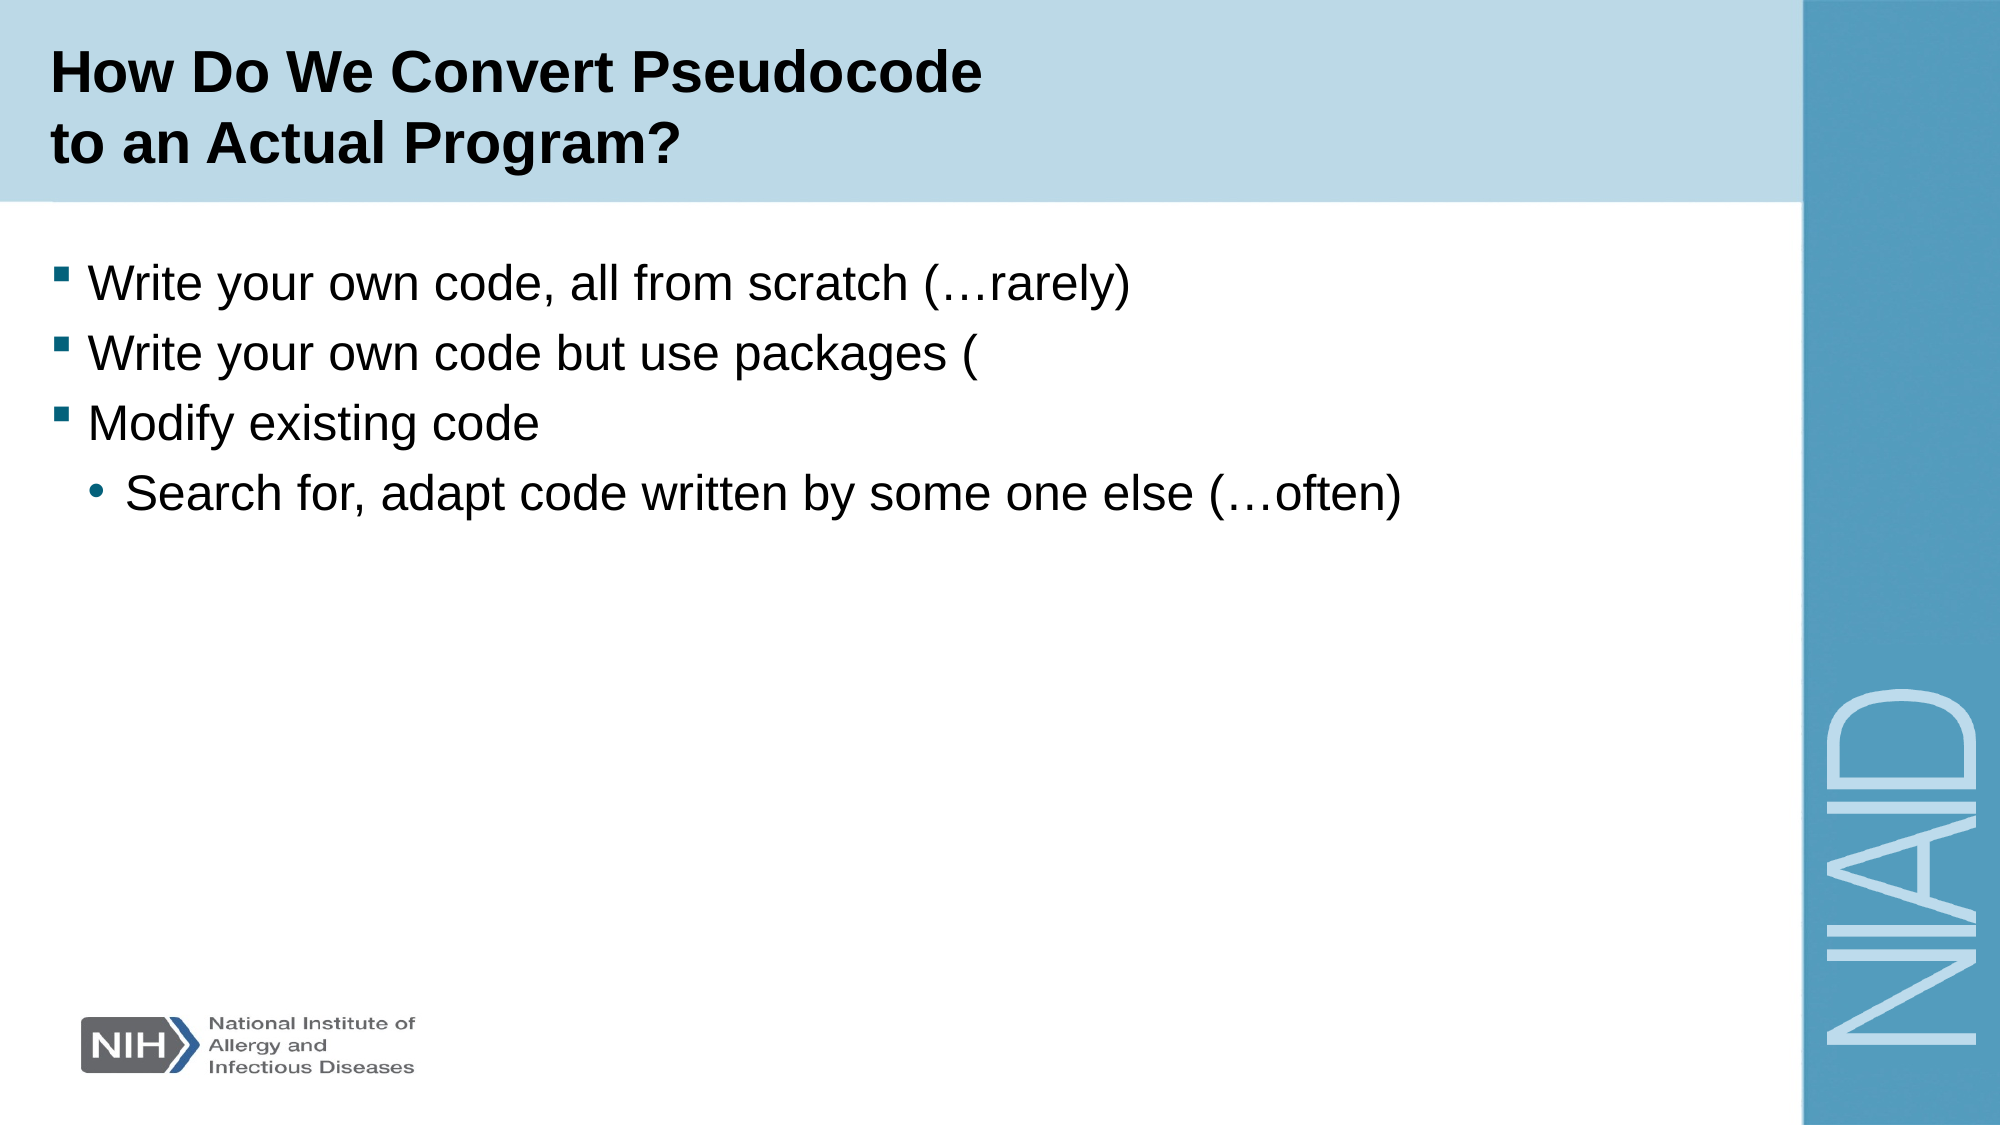

# How Do We Convert Pseudocode to an Actual Program?
Write your own code, all from scratch (…rarely)
Write your own code but use packages (
Modify existing code
Search for, adapt code written by some one else (…often)